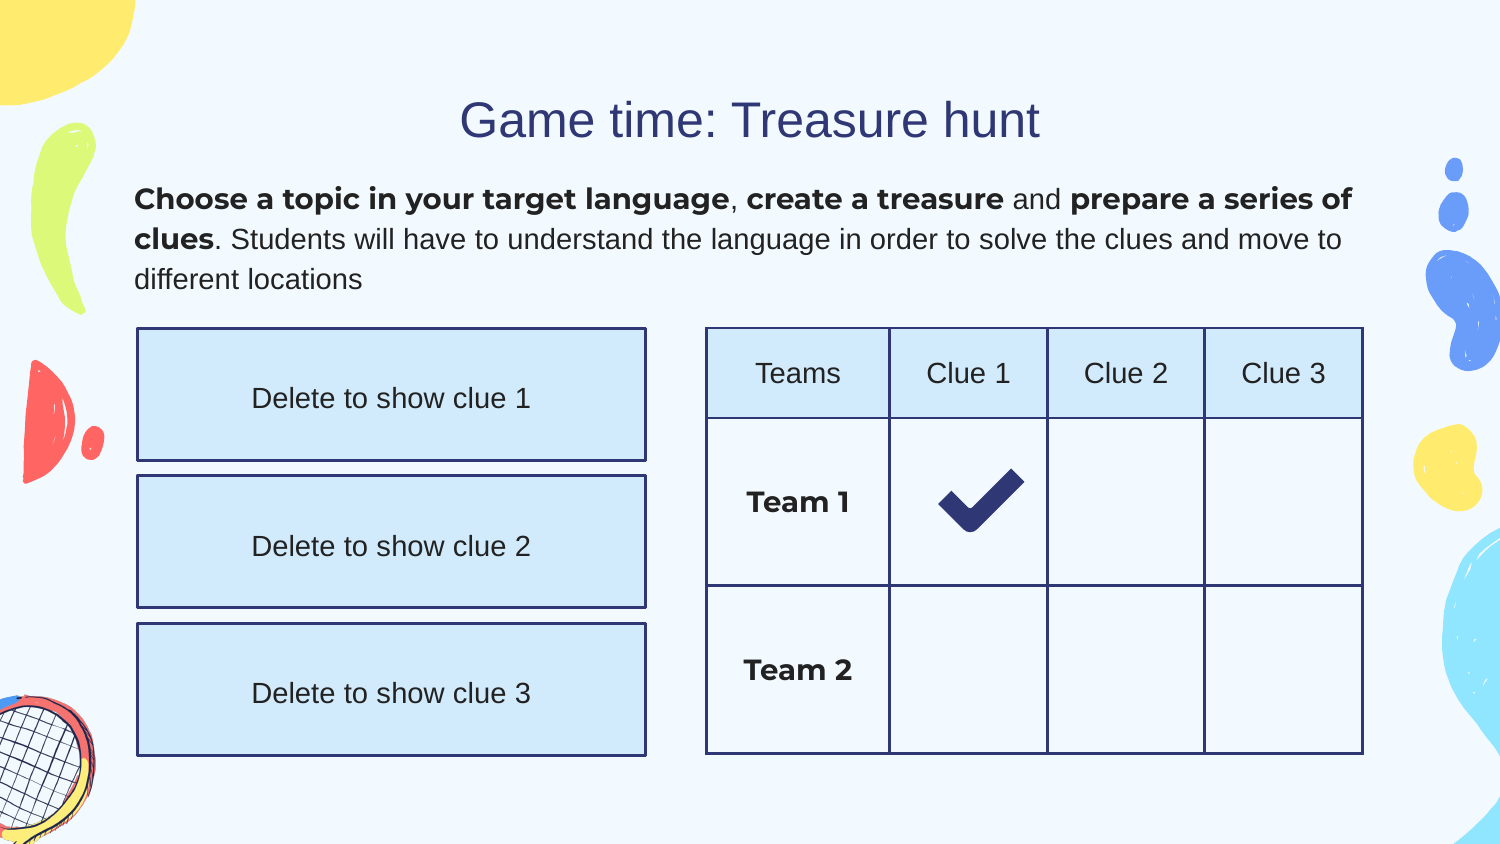

# Game time: Treasure hunt
Choose a topic in your target language, create a treasure and prepare a series of clues. Students will have to understand the language in order to solve the clues and move to different locations
Write your first clue
Delete to show clue 1
| Teams | Clue 1 | Clue 2 | Clue 3 |
| --- | --- | --- | --- |
| Team 1 |  |  |  |
| Team 2 |  |  |  |

Write your second clue
Delete to show clue 2
Write your third clue
Delete to show clue 3